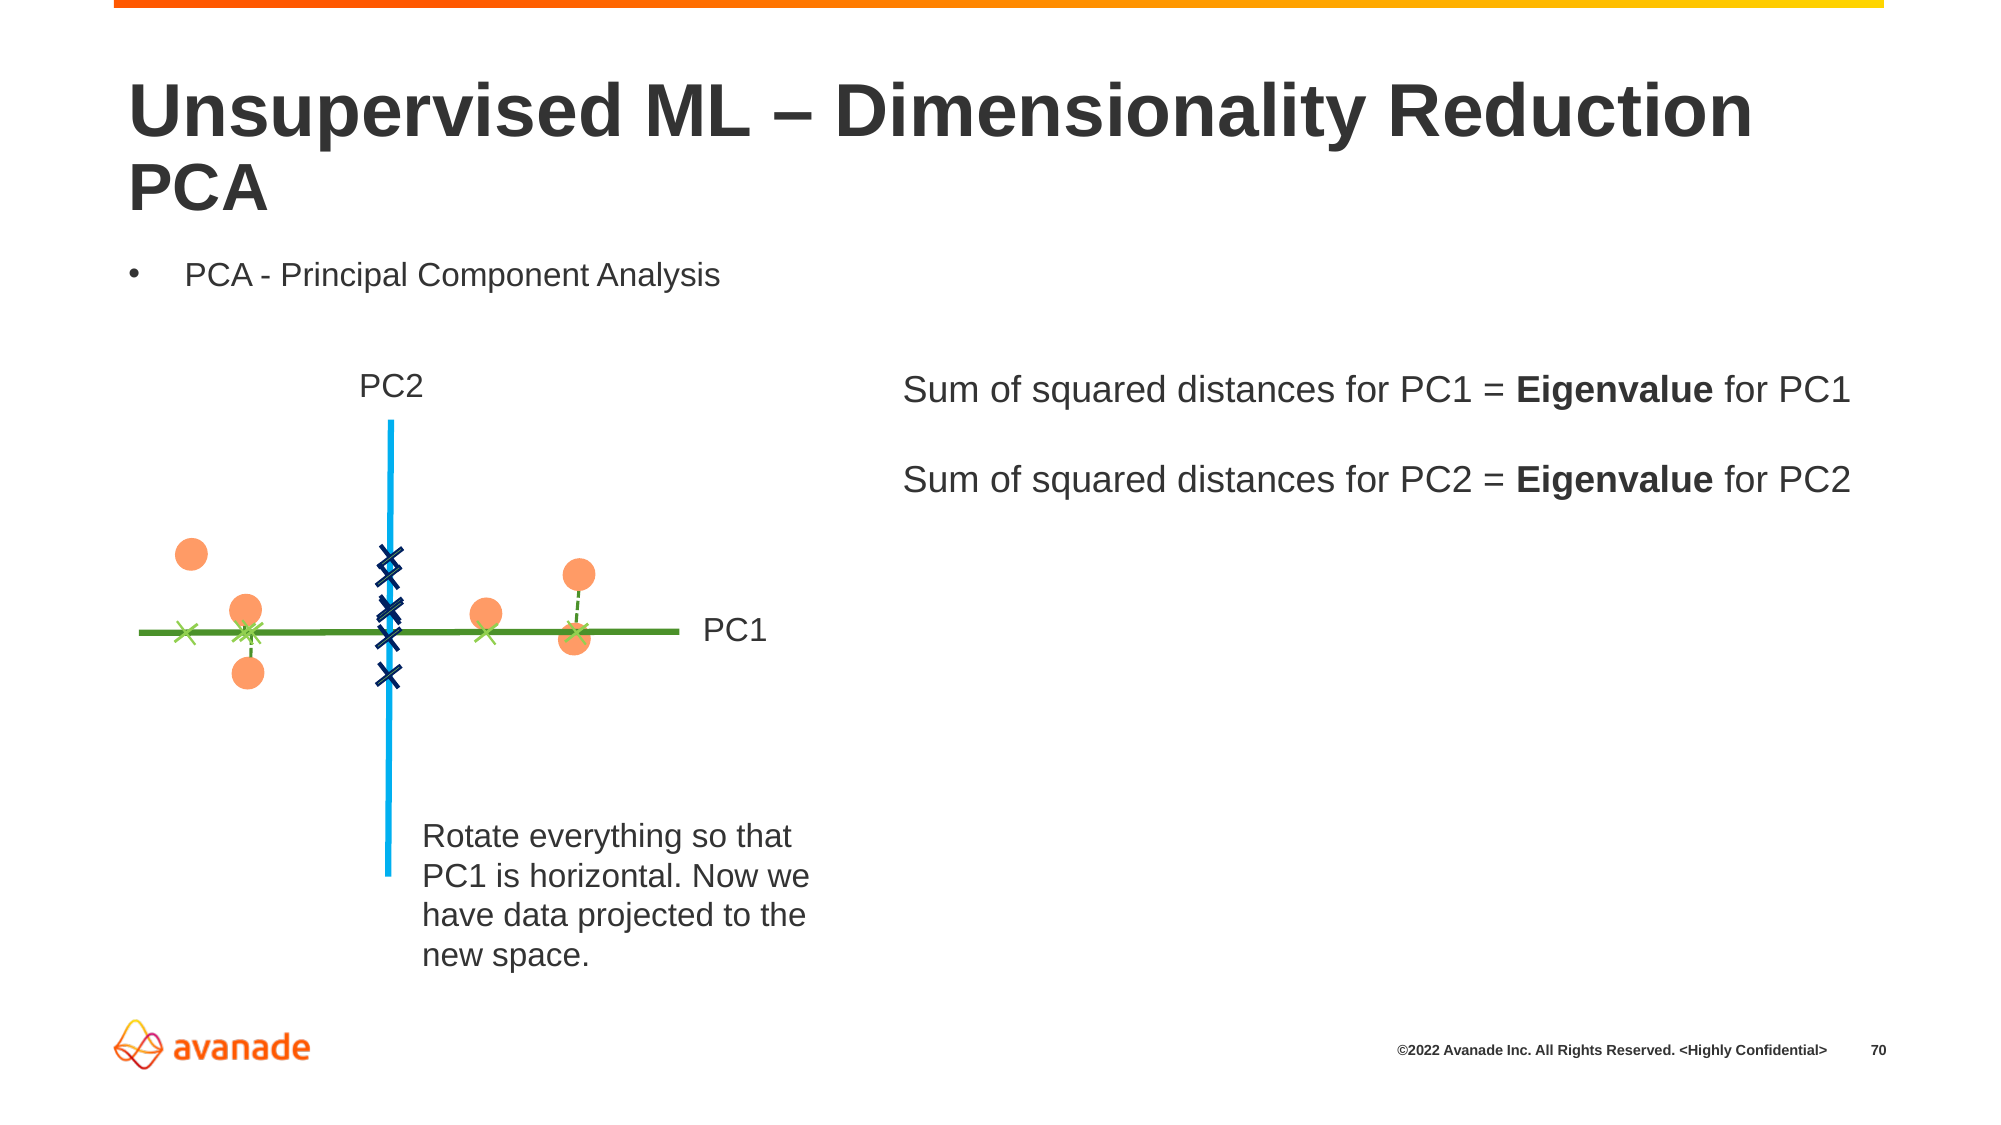

# Unsupervised ML – Dimensionality Reduction PCA
PCA - Principal Component Analysis
PC2

PC1
Sum of squared distances for PC1 = Eigenvalue for PC1

Sum of squared distances for PC2 = Eigenvalue for PC2

Rotate everything so that PC1 is horizontal. Now we have data projected to the new space.